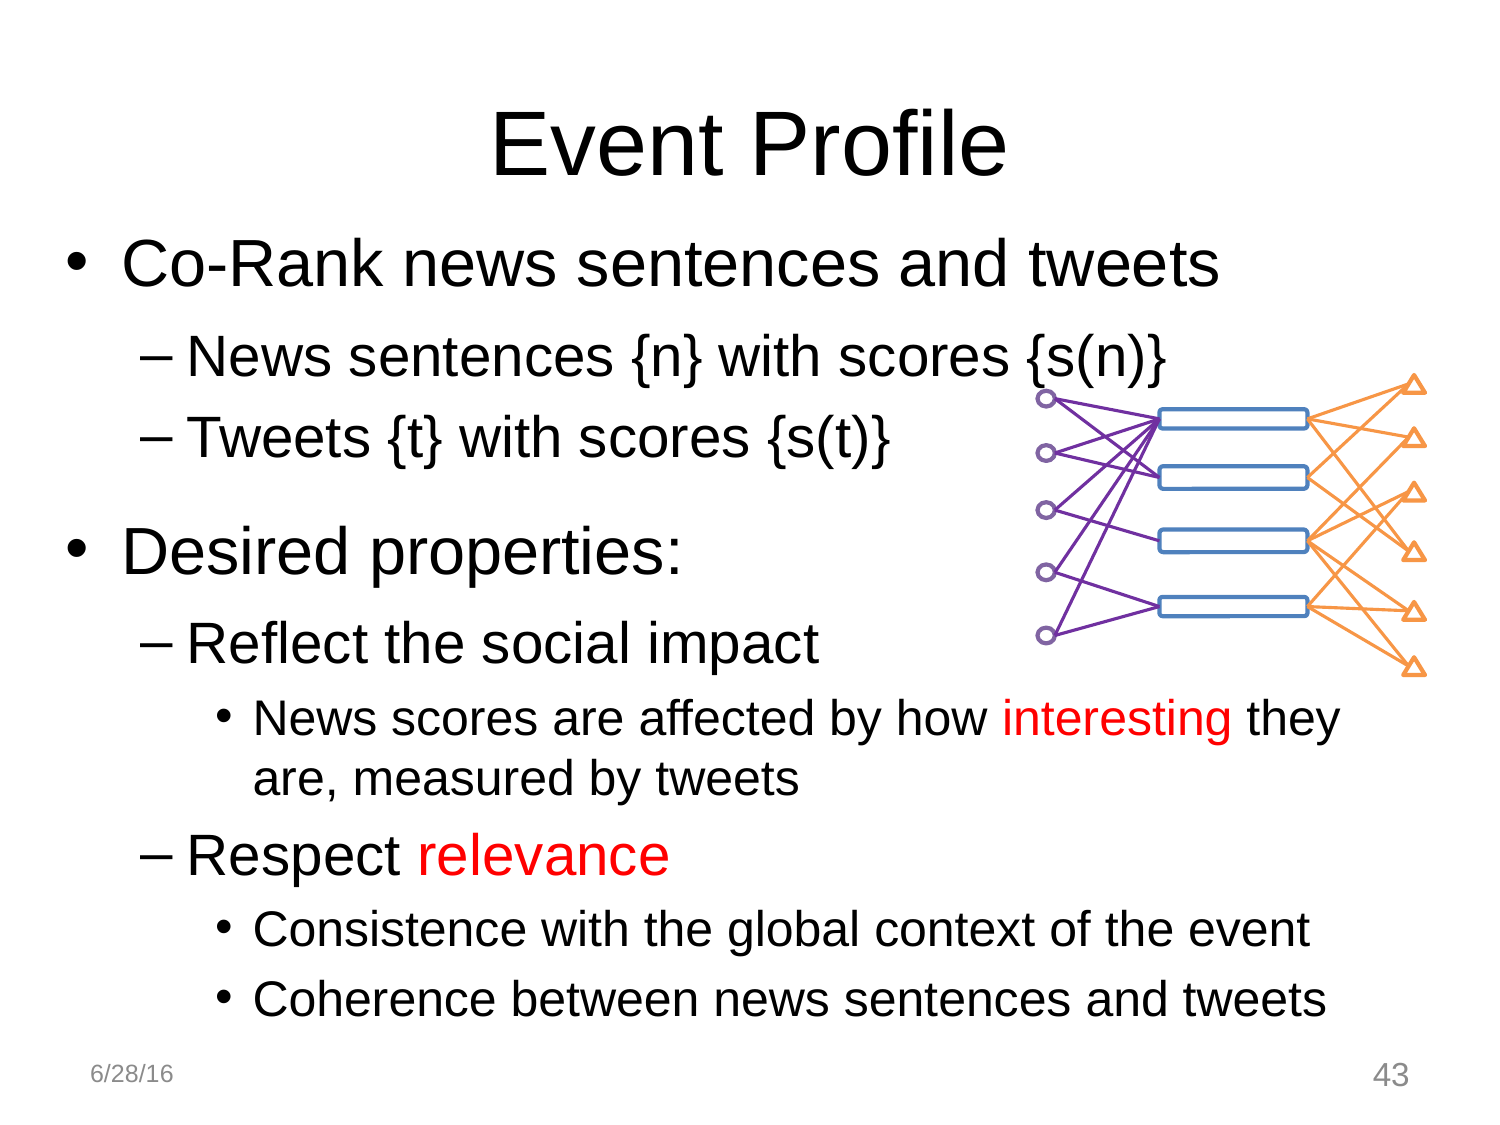

# Event Profile
Co-Rank news sentences and tweets
News sentences {n} with scores {s(n)}
Tweets {t} with scores {s(t)}
Desired properties:
Reflect the social impact
News scores are affected by how interesting they are, measured by tweets
Respect relevance
Consistence with the global context of the event
Coherence between news sentences and tweets

6/28/16
43